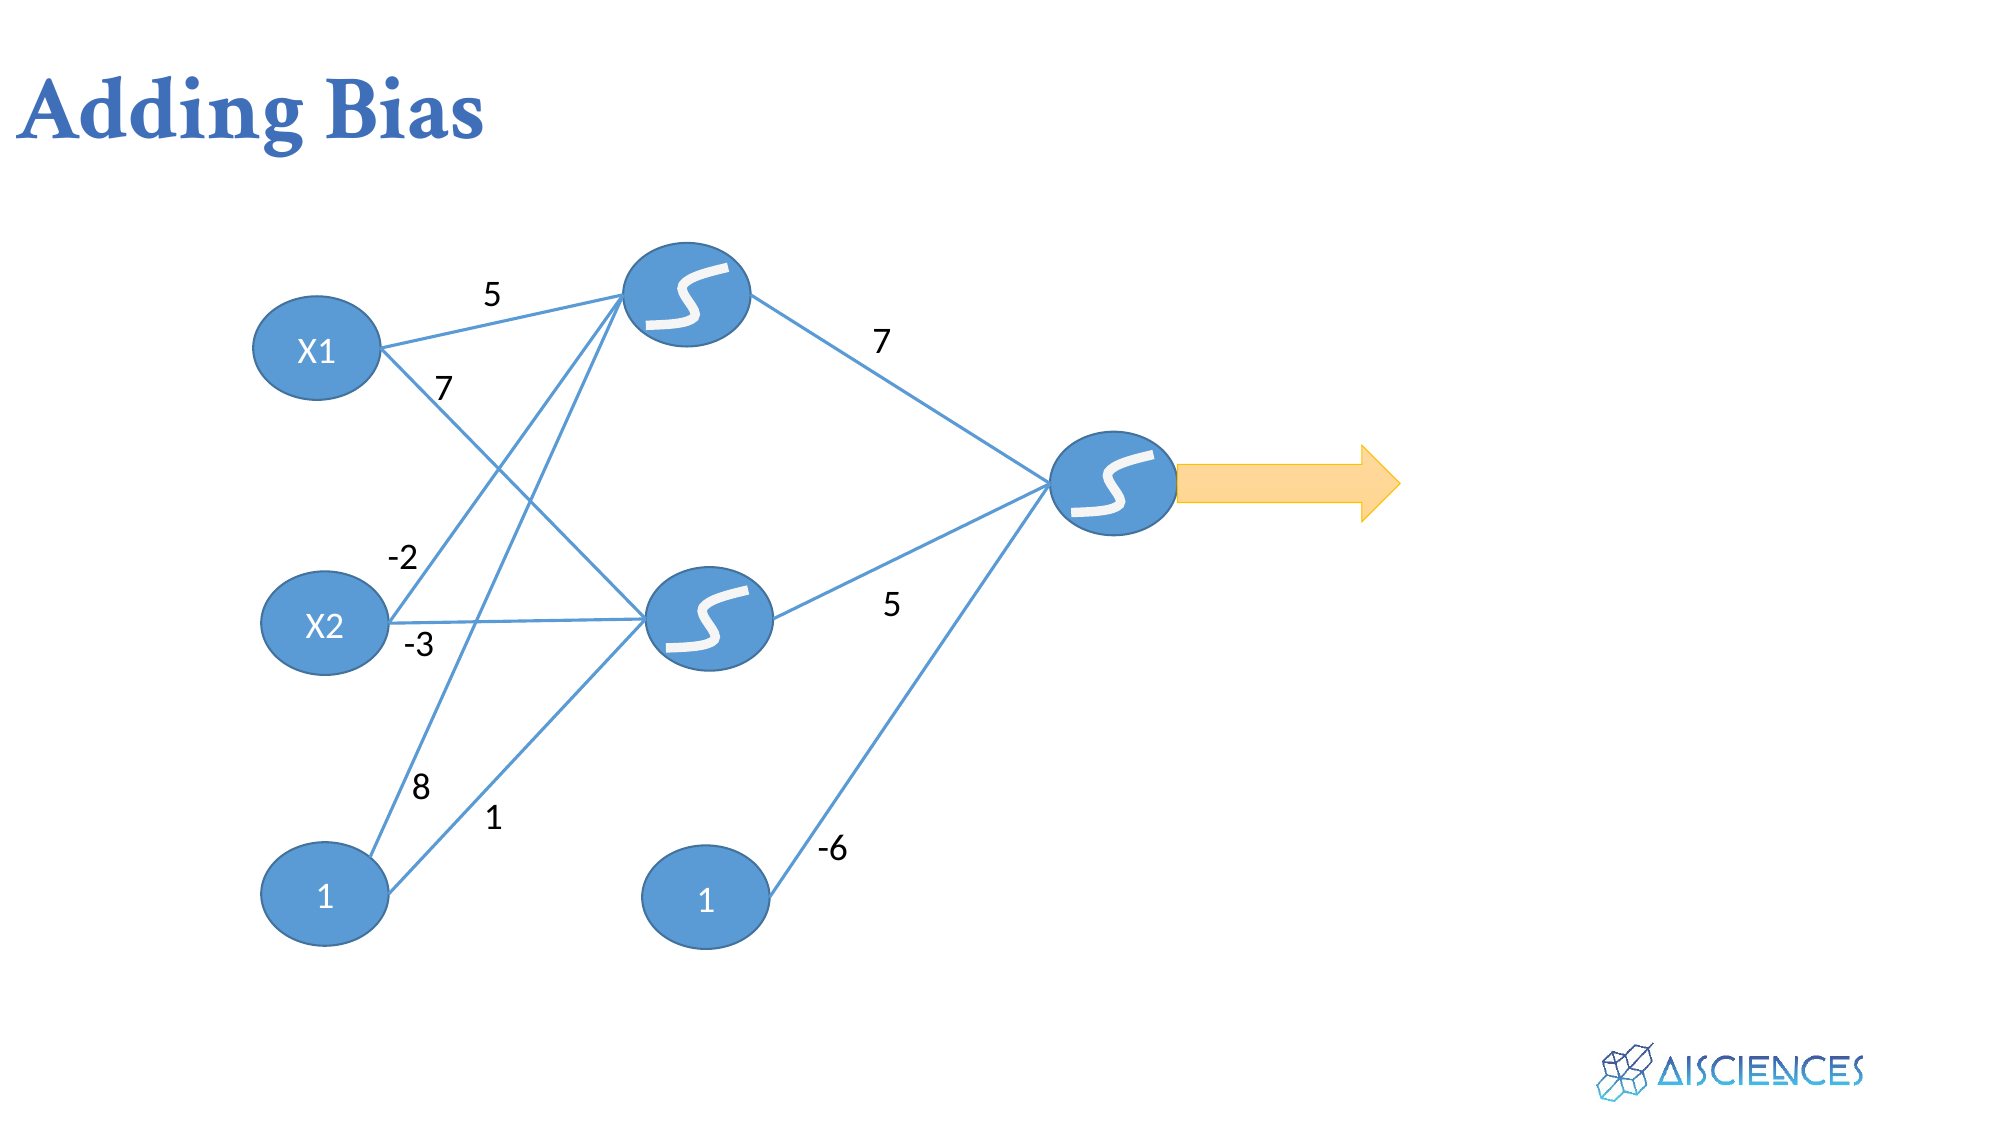

# Adding Bias

5

X1
7
7

-2

X2
5

-3
8
1
-6
1
1